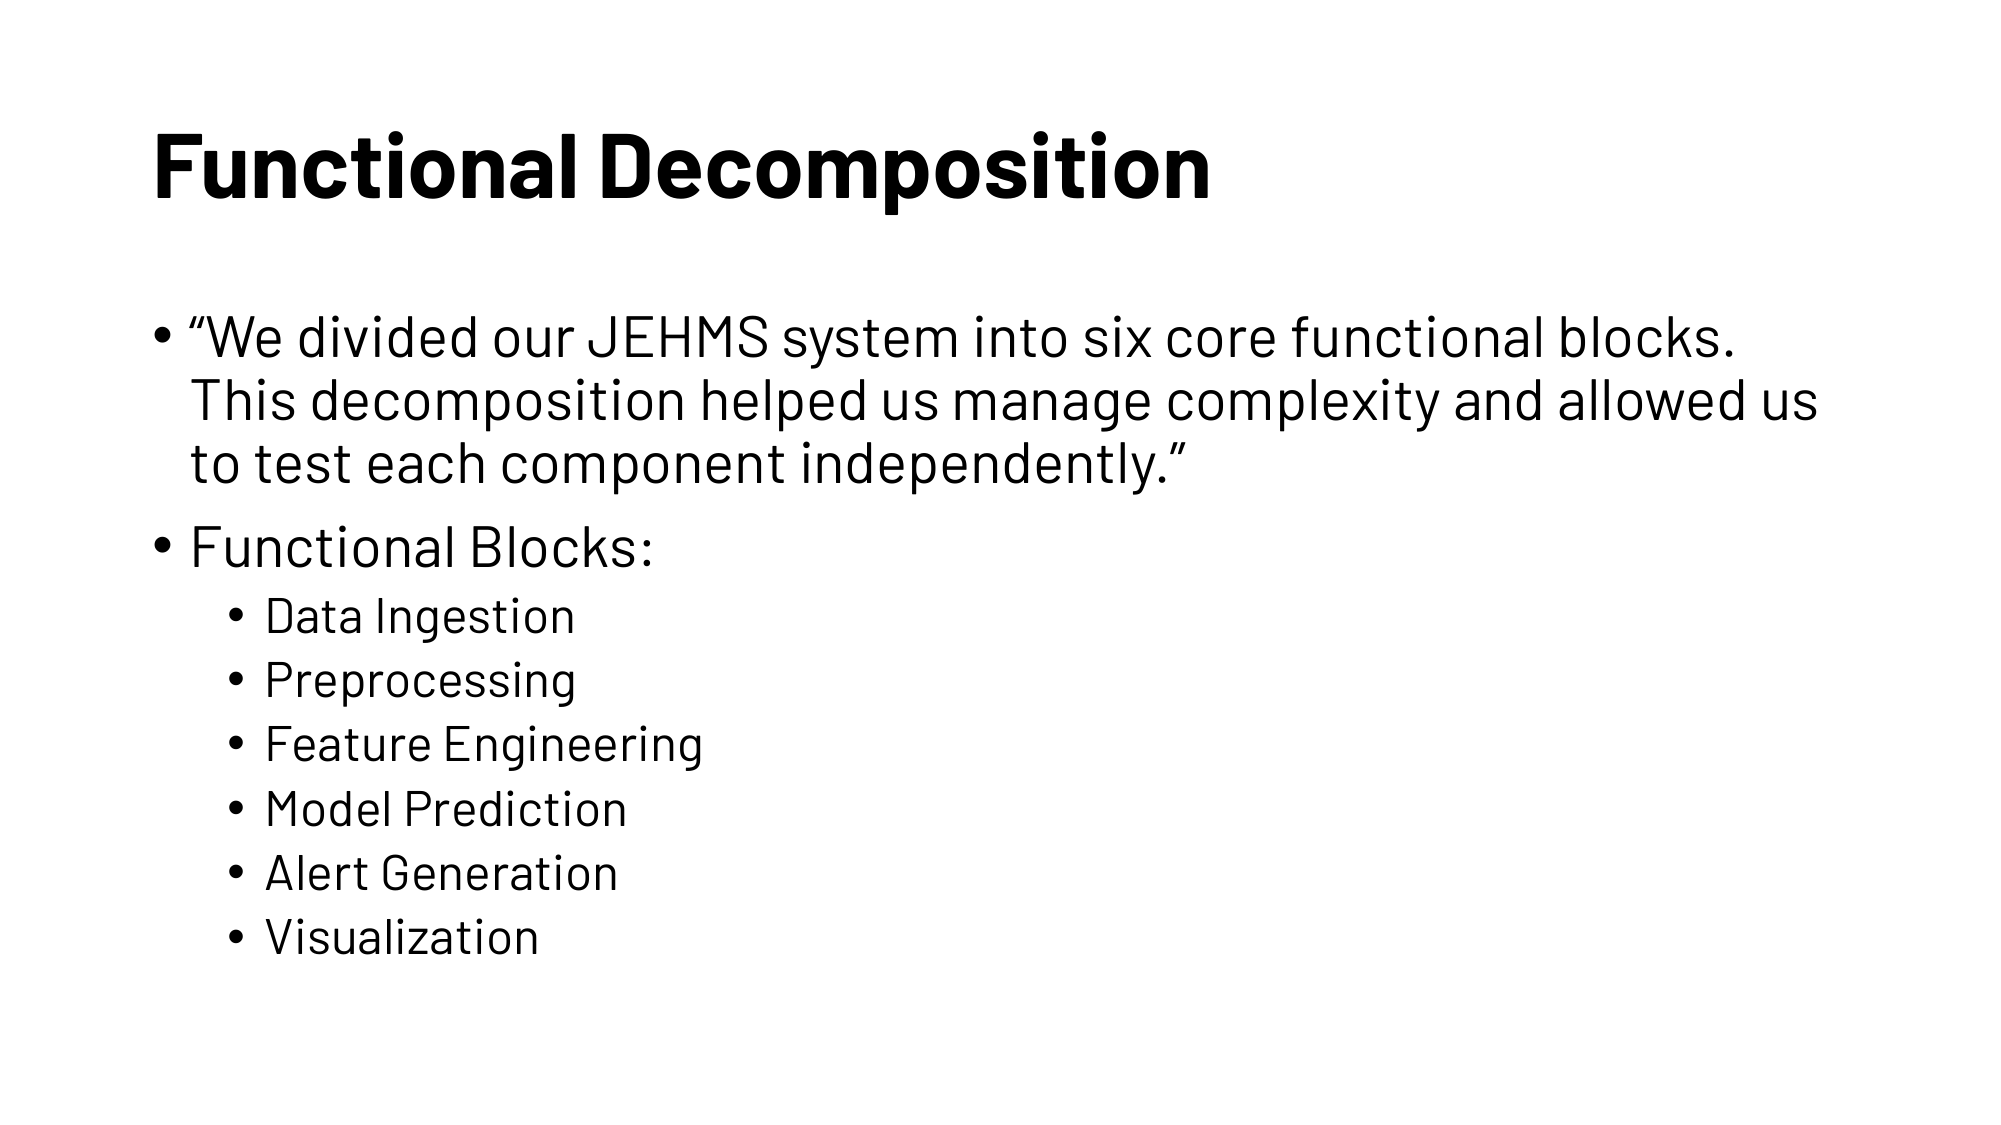

# Functional Decomposition
“We divided our JEHMS system into six core functional blocks. This decomposition helped us manage complexity and allowed us to test each component independently.”
Functional Blocks:
Data Ingestion
Preprocessing
Feature Engineering
Model Prediction
Alert Generation
Visualization